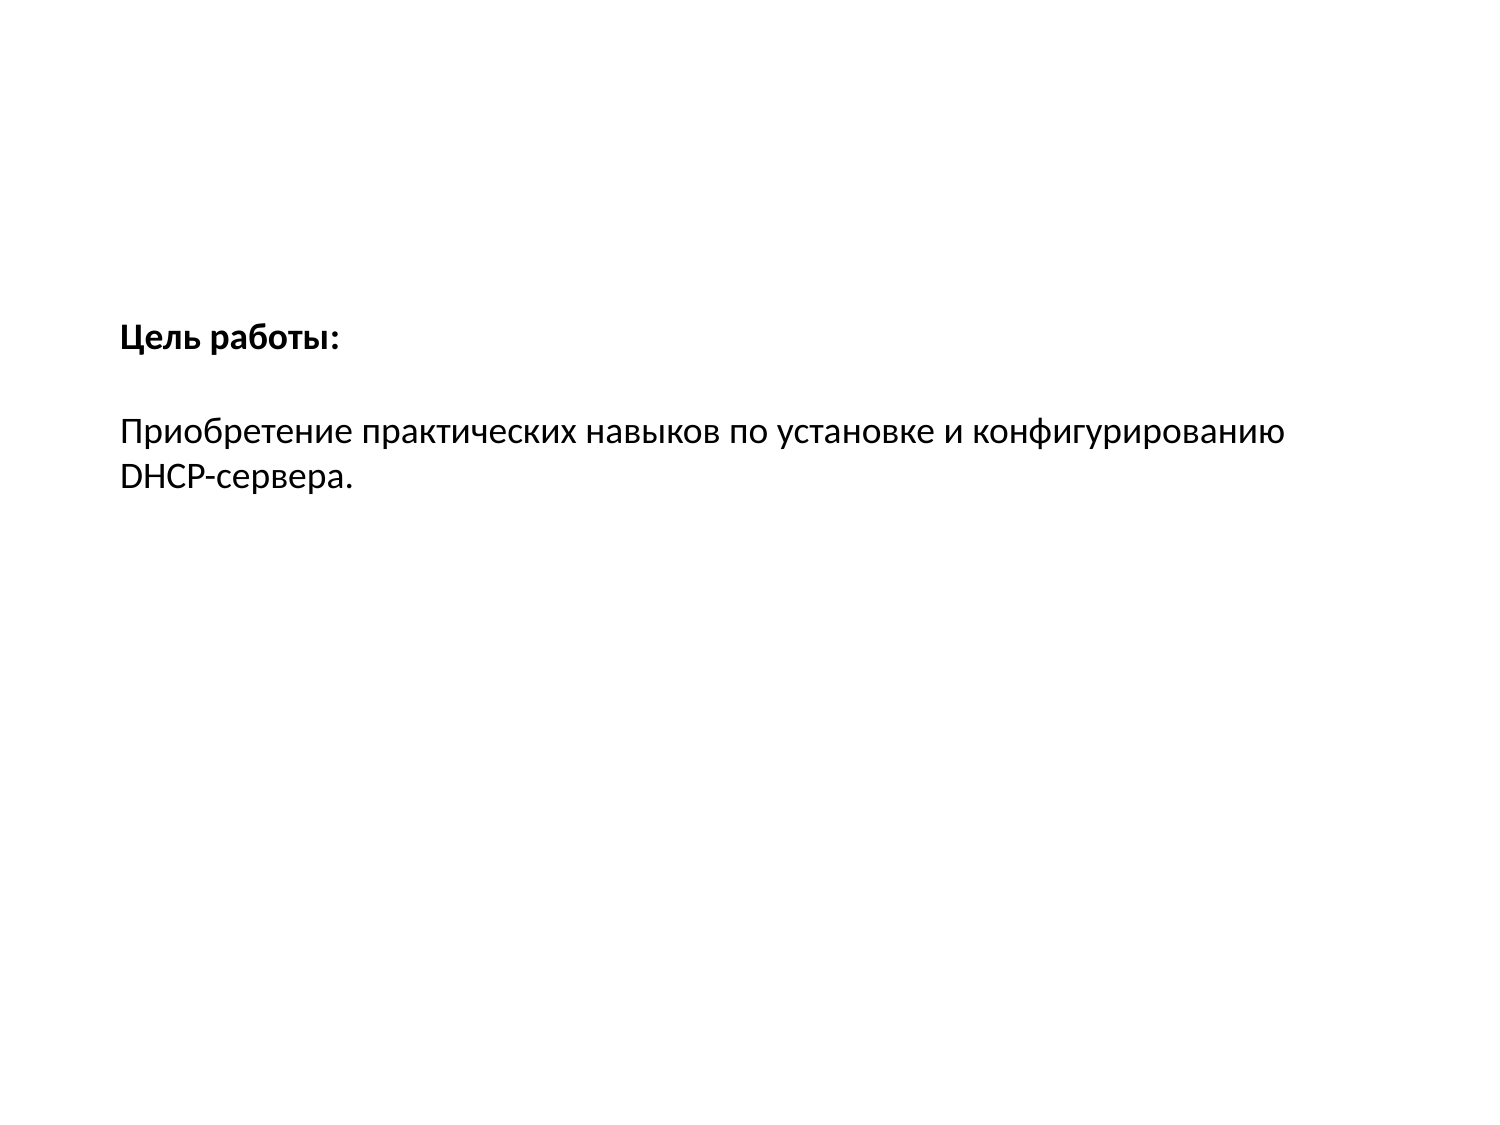

Цель работы:
Приобретение практических навыков по установке и конфигурированию
DHCP-сервера.